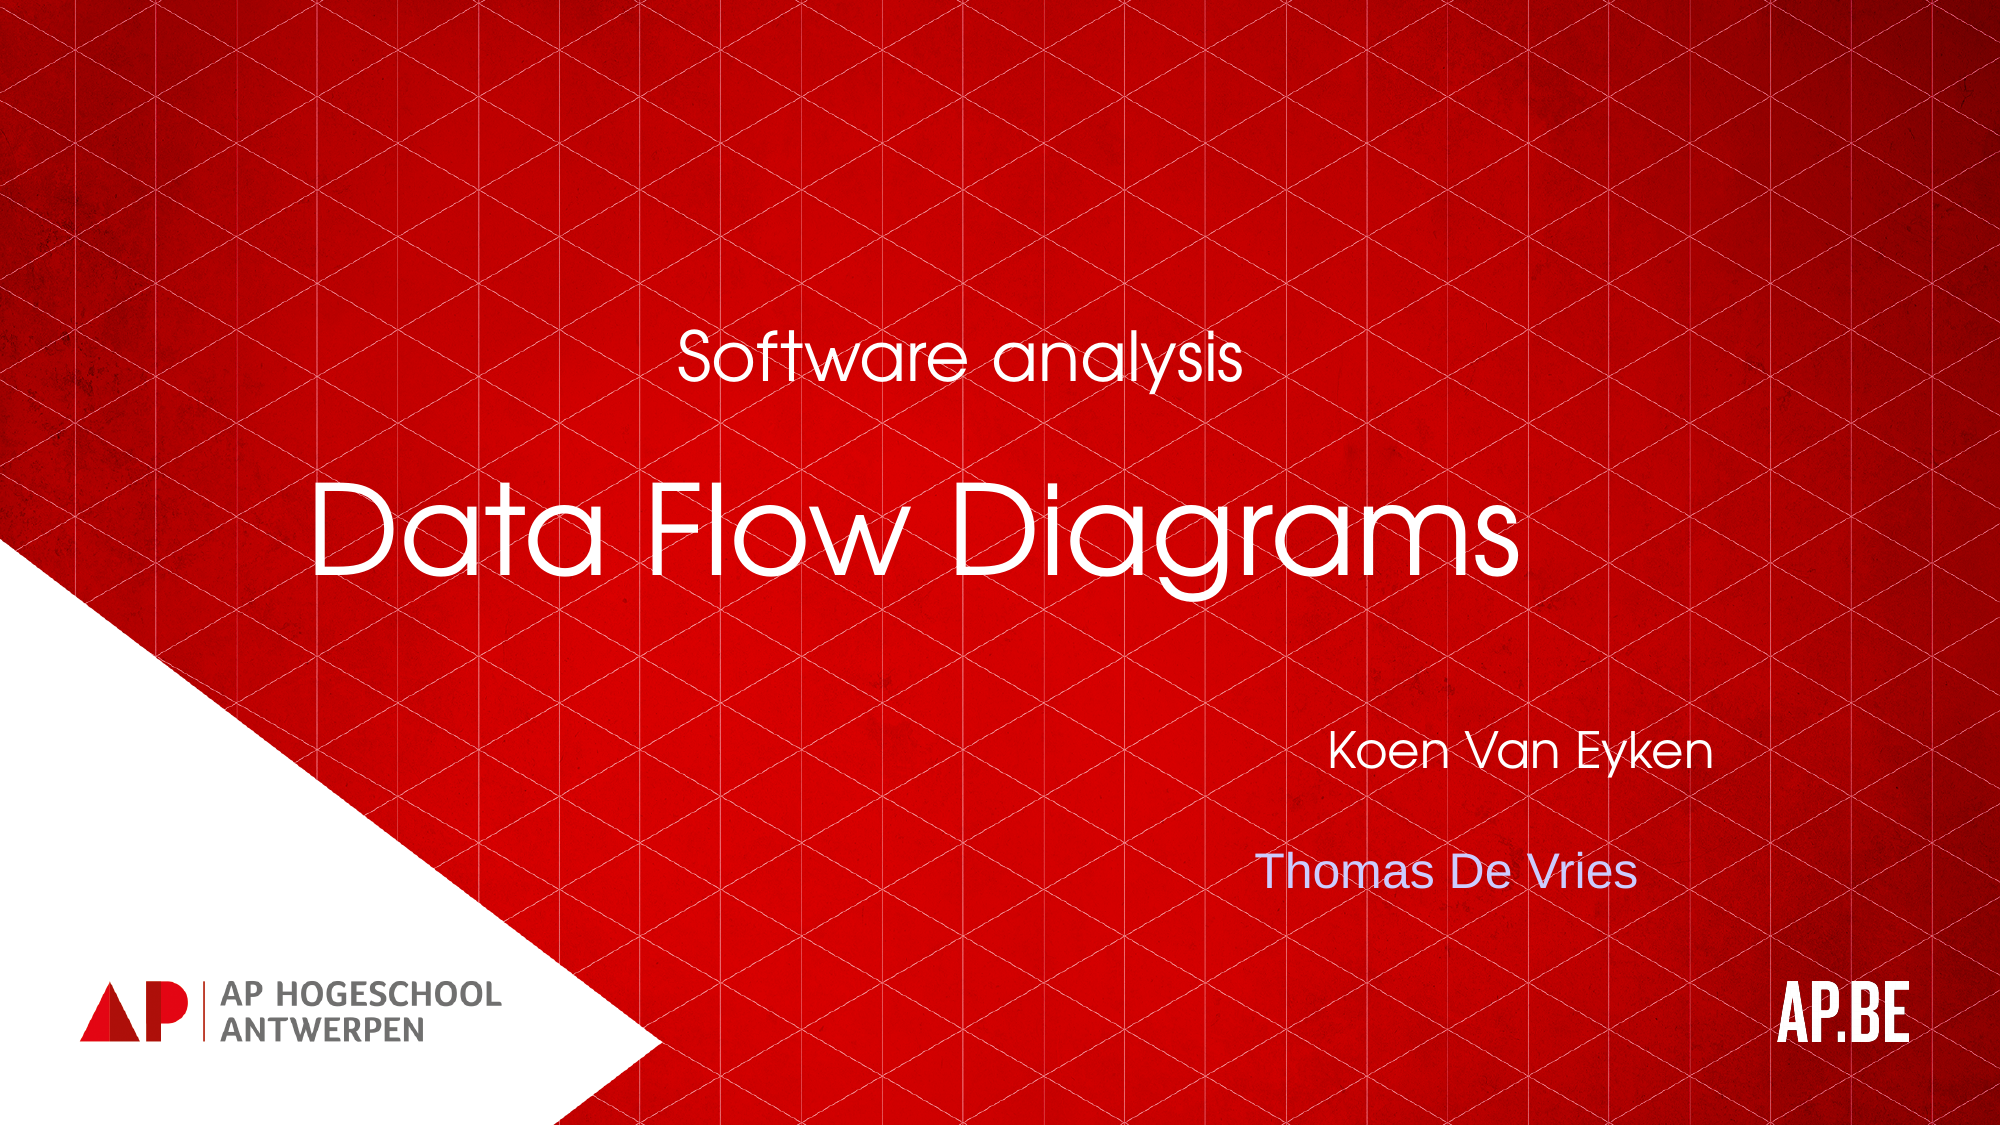

# Software analysis

Data Flow Diagrams

 	Koen Van Eyken

Thomas De Vries